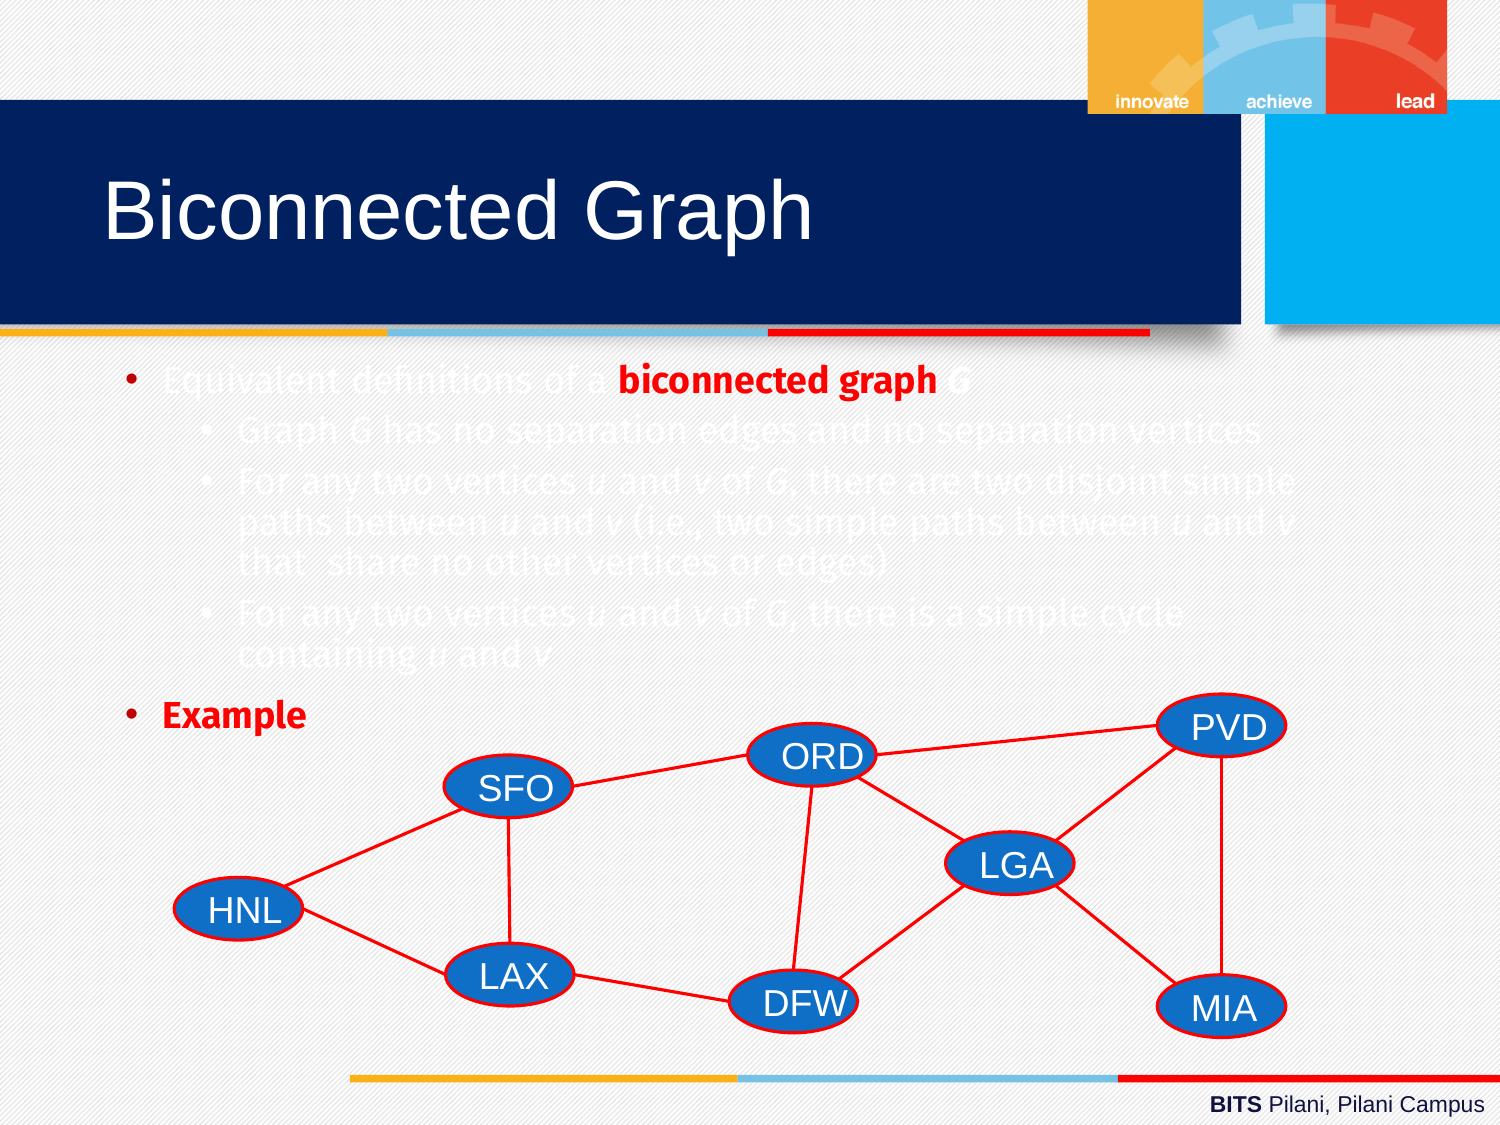

# Biconnected Graph
Equivalent definitions of a biconnected graph G
Graph G has no separation edges and no separation vertices
For any two vertices u and v of G, there are two disjoint simple paths between u and v (i.e., two simple paths between u and v that  share no other vertices or edges)
For any two vertices u and v of G, there is a simple cycle containing u and v
Example
PVD
ORD
SFO
LGA
HNL
LAX
DFW
MIA